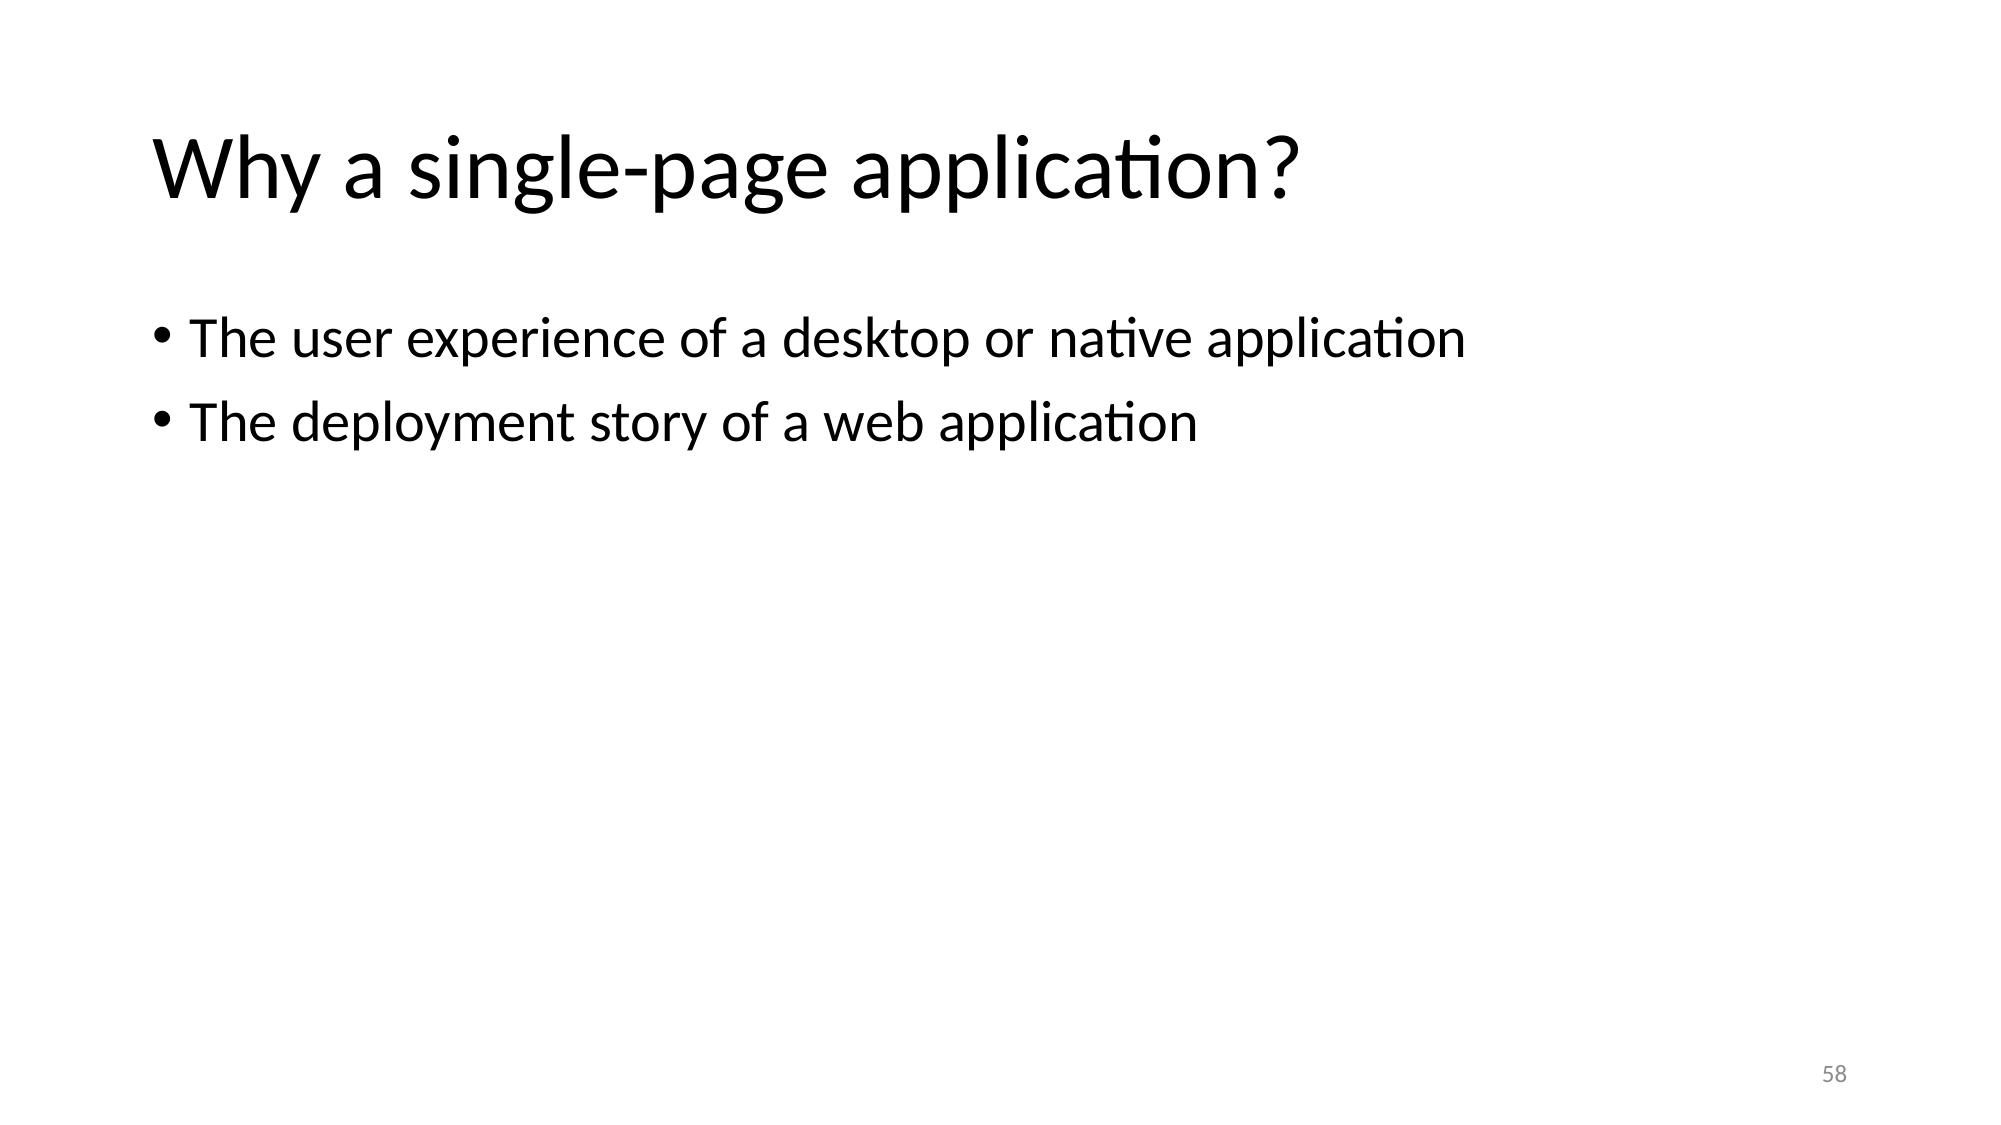

# Why a single-page application?
The user experience of a desktop or native application
The deployment story of a web application

58